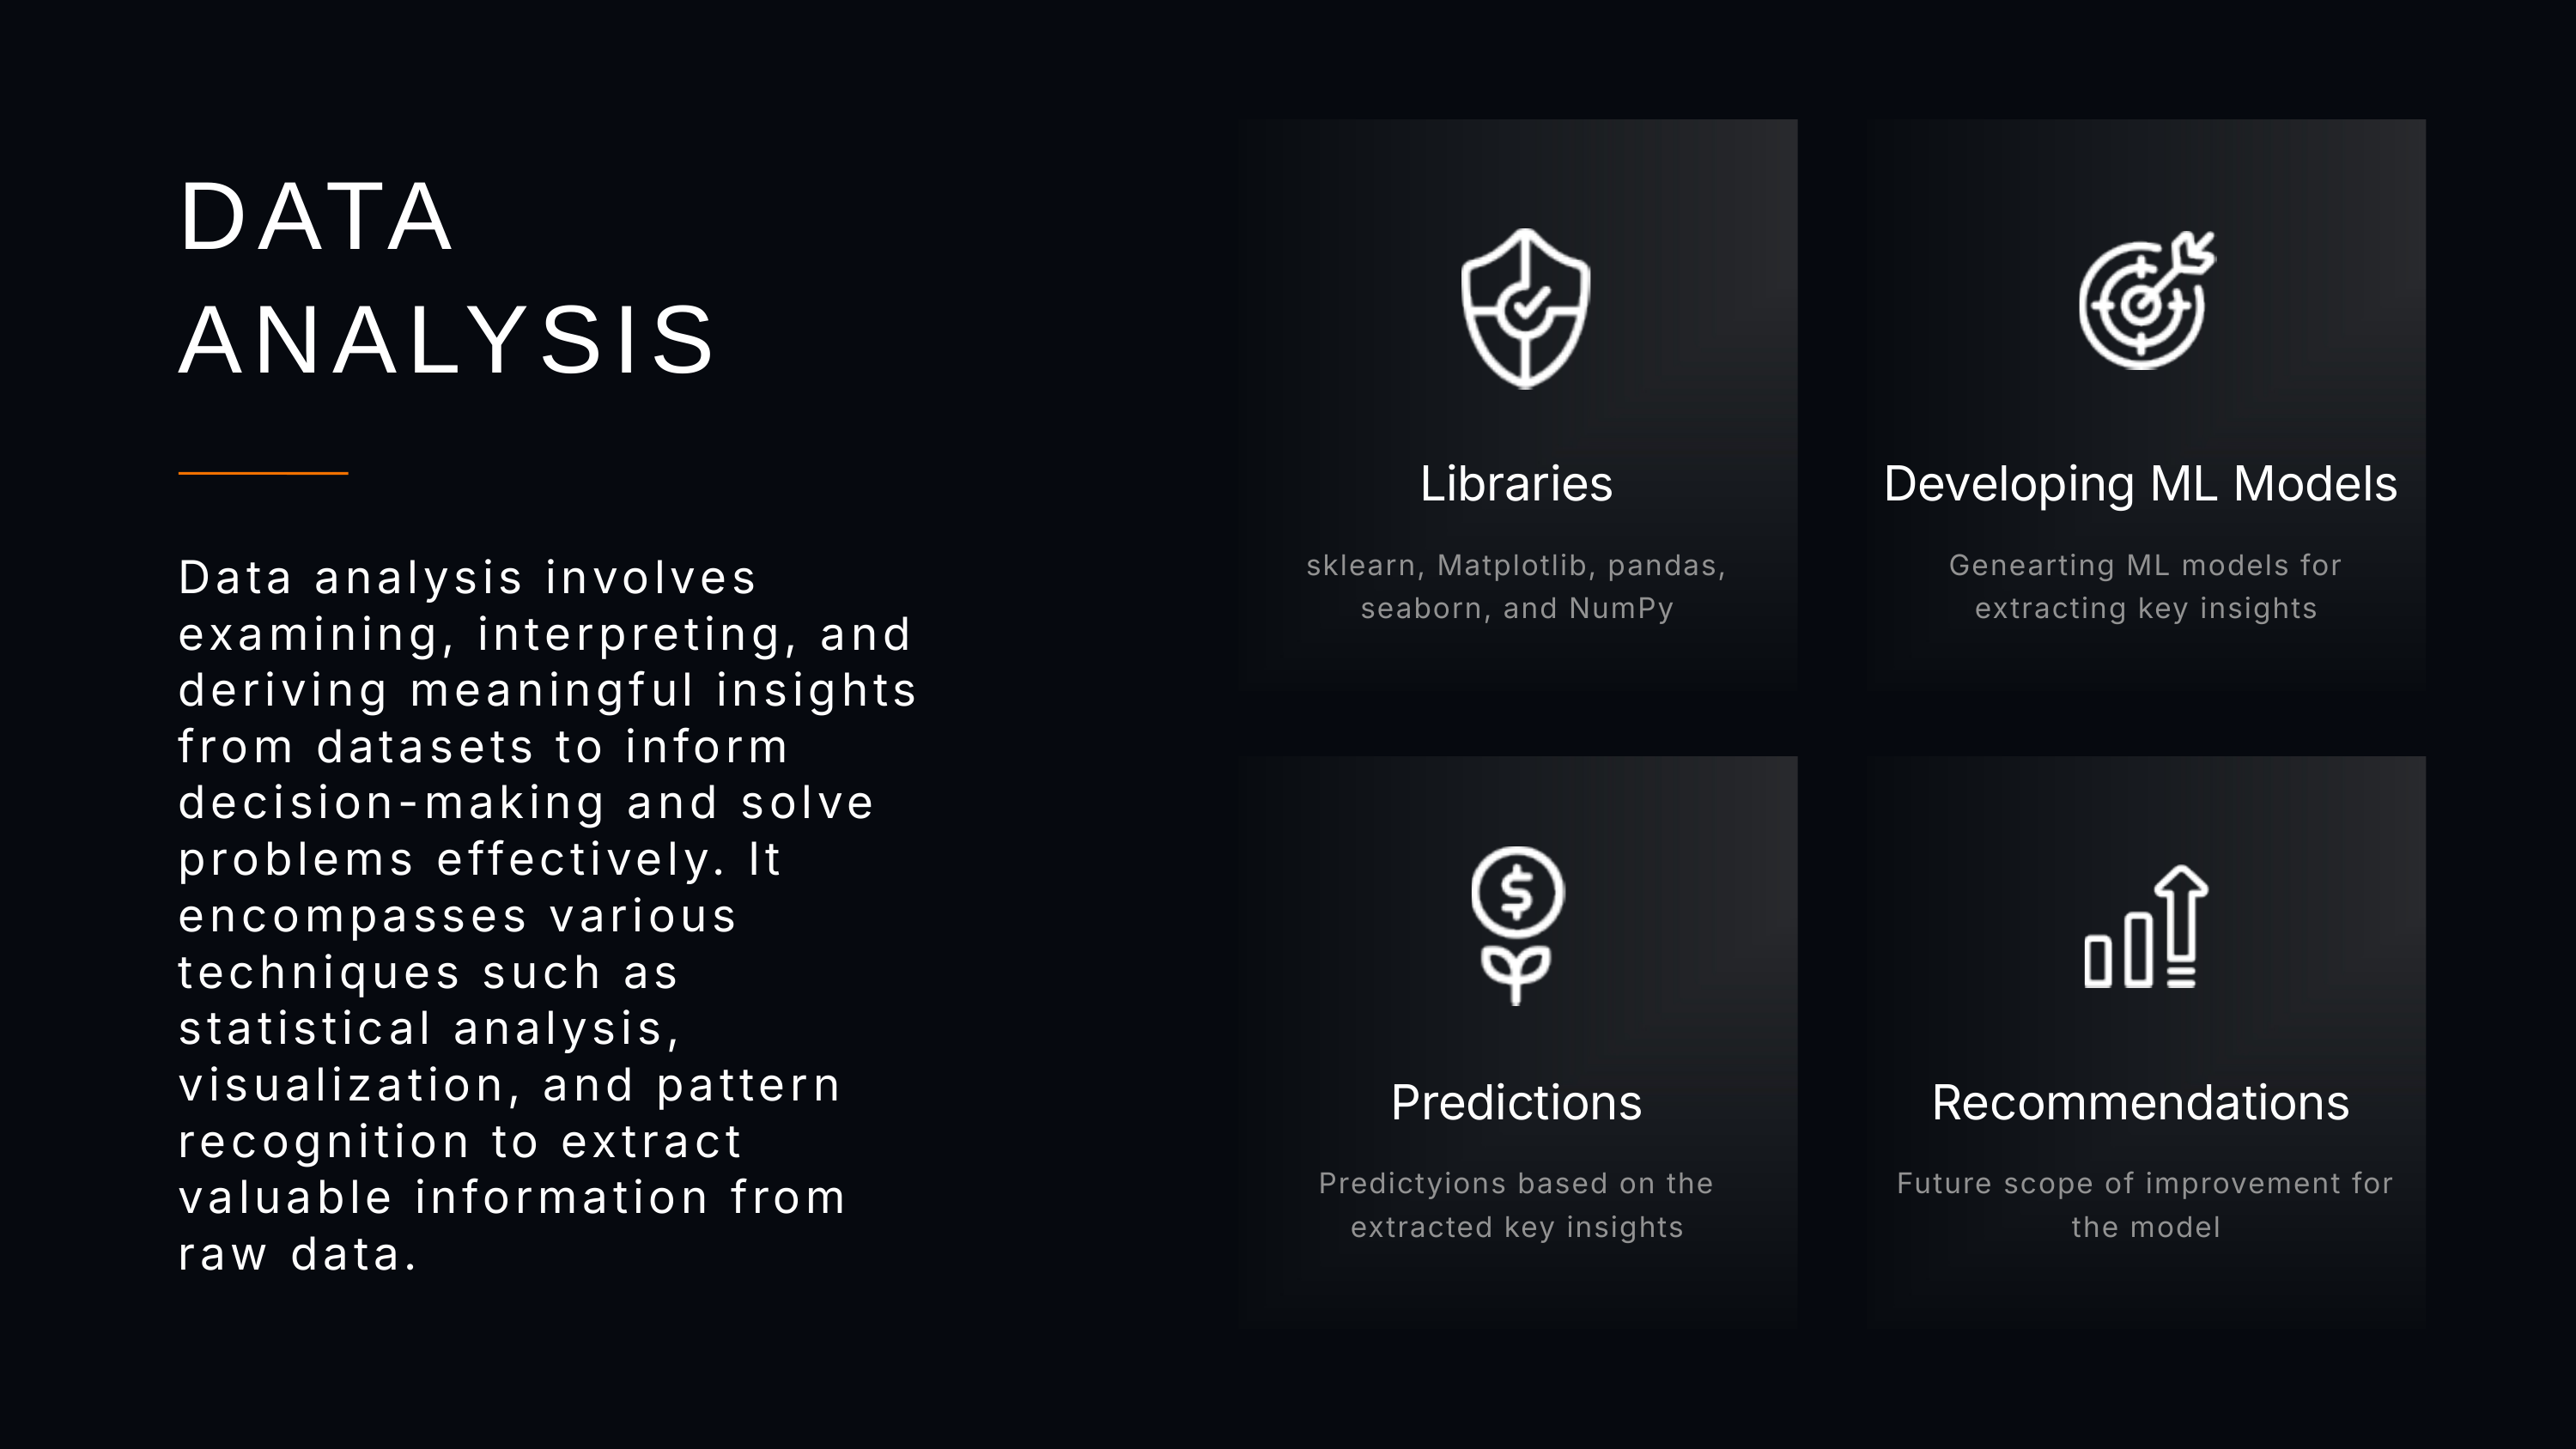

DATA ANALYSIS

Libraries
Developing ML Models

sklearn, Matplotlib, pandas, seaborn, and NumPy
Genearting ML models for extracting key insights
Data analysis involves examining, interpreting, and deriving meaningful insights from datasets to inform decision-making and solve problems effectively. It encompasses various techniques such as statistical analysis, visualization, and pattern recognition to extract valuable information from raw data.

Predictions
Recommendations
Predictyions based on the extracted key insights
Future scope of improvement for the model